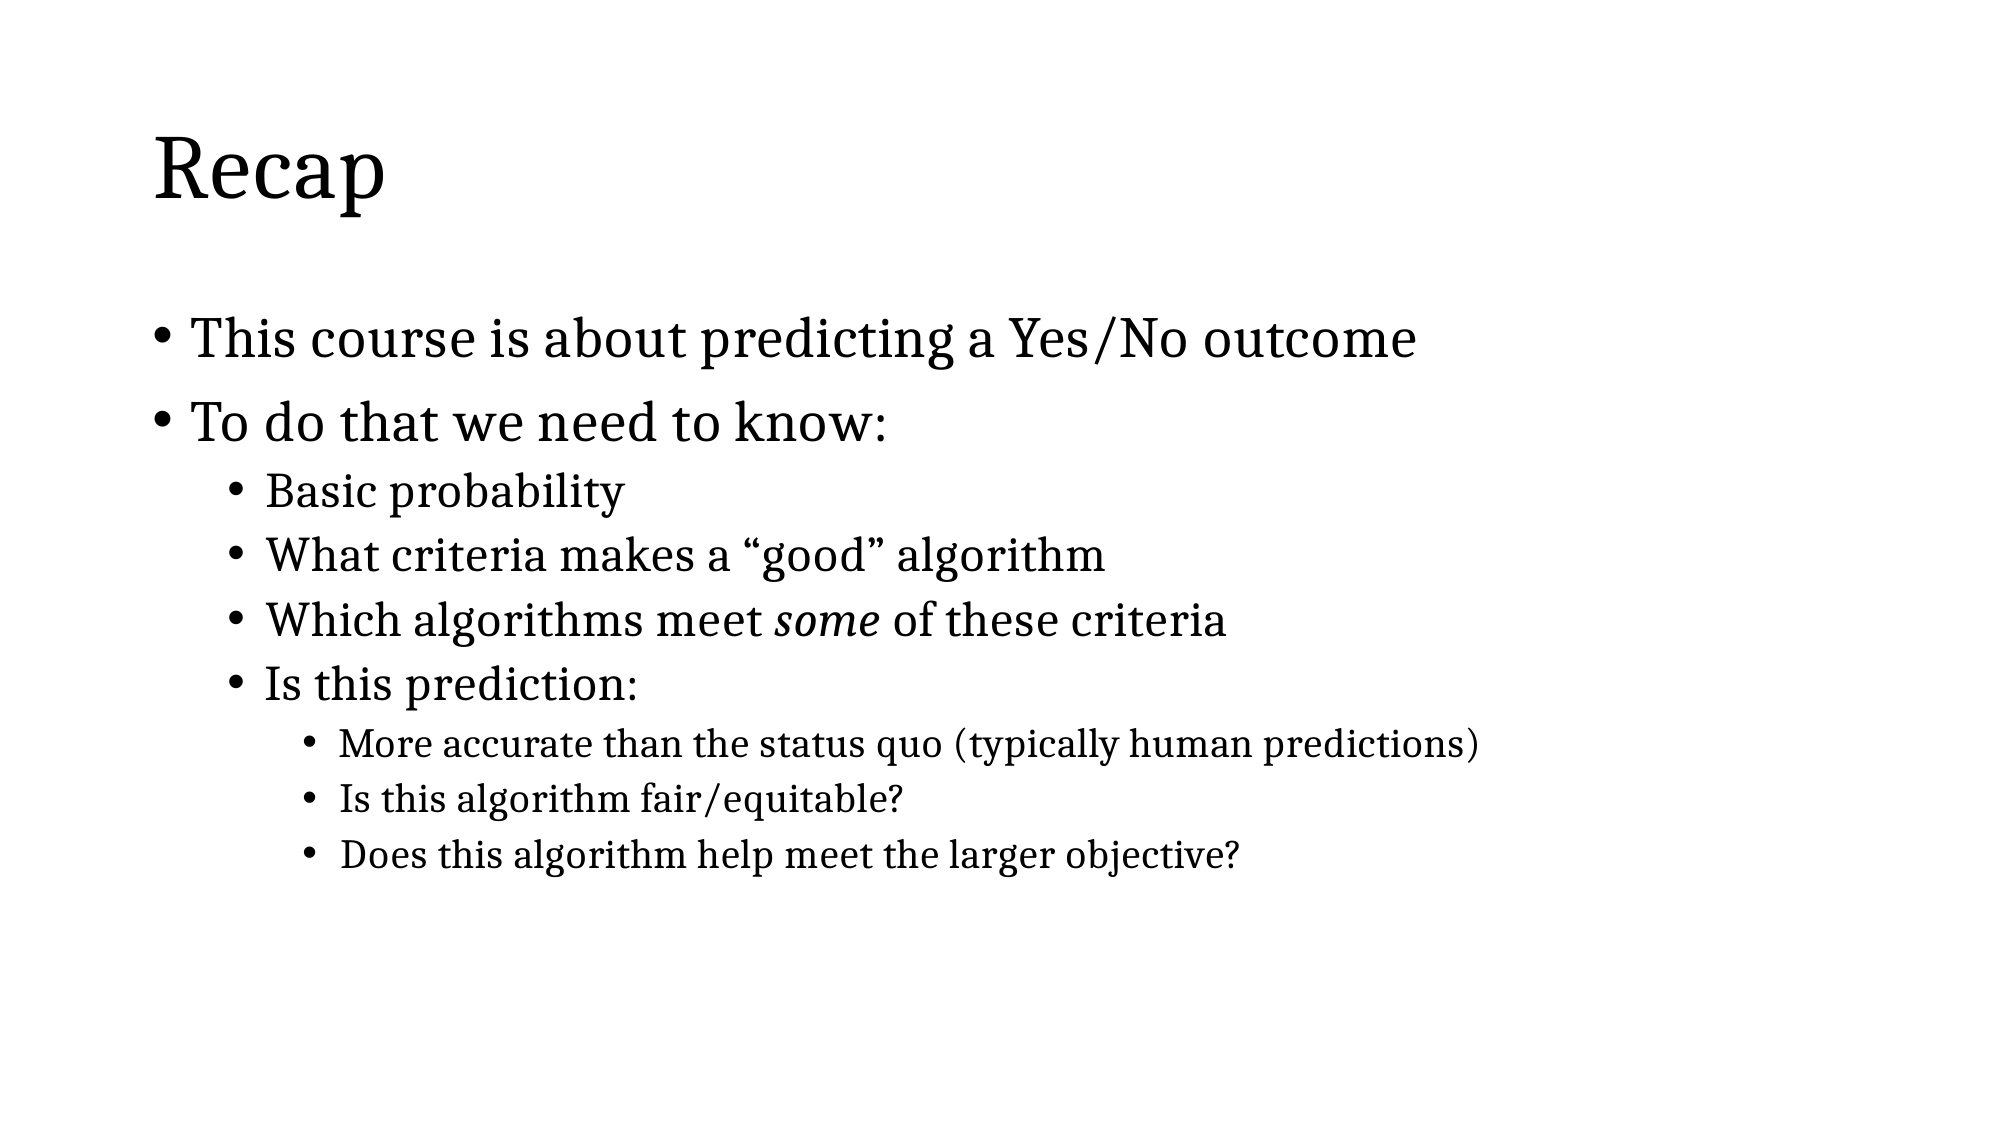

# Recap
This course is about predicting a Yes/No outcome
To do that we need to know:
Basic probability
What criteria makes a “good” algorithm
Which algorithms meet some of these criteria
Is this prediction:
More accurate than the status quo (typically human predictions)
Is this algorithm fair/equitable?
Does this algorithm help meet the larger objective?